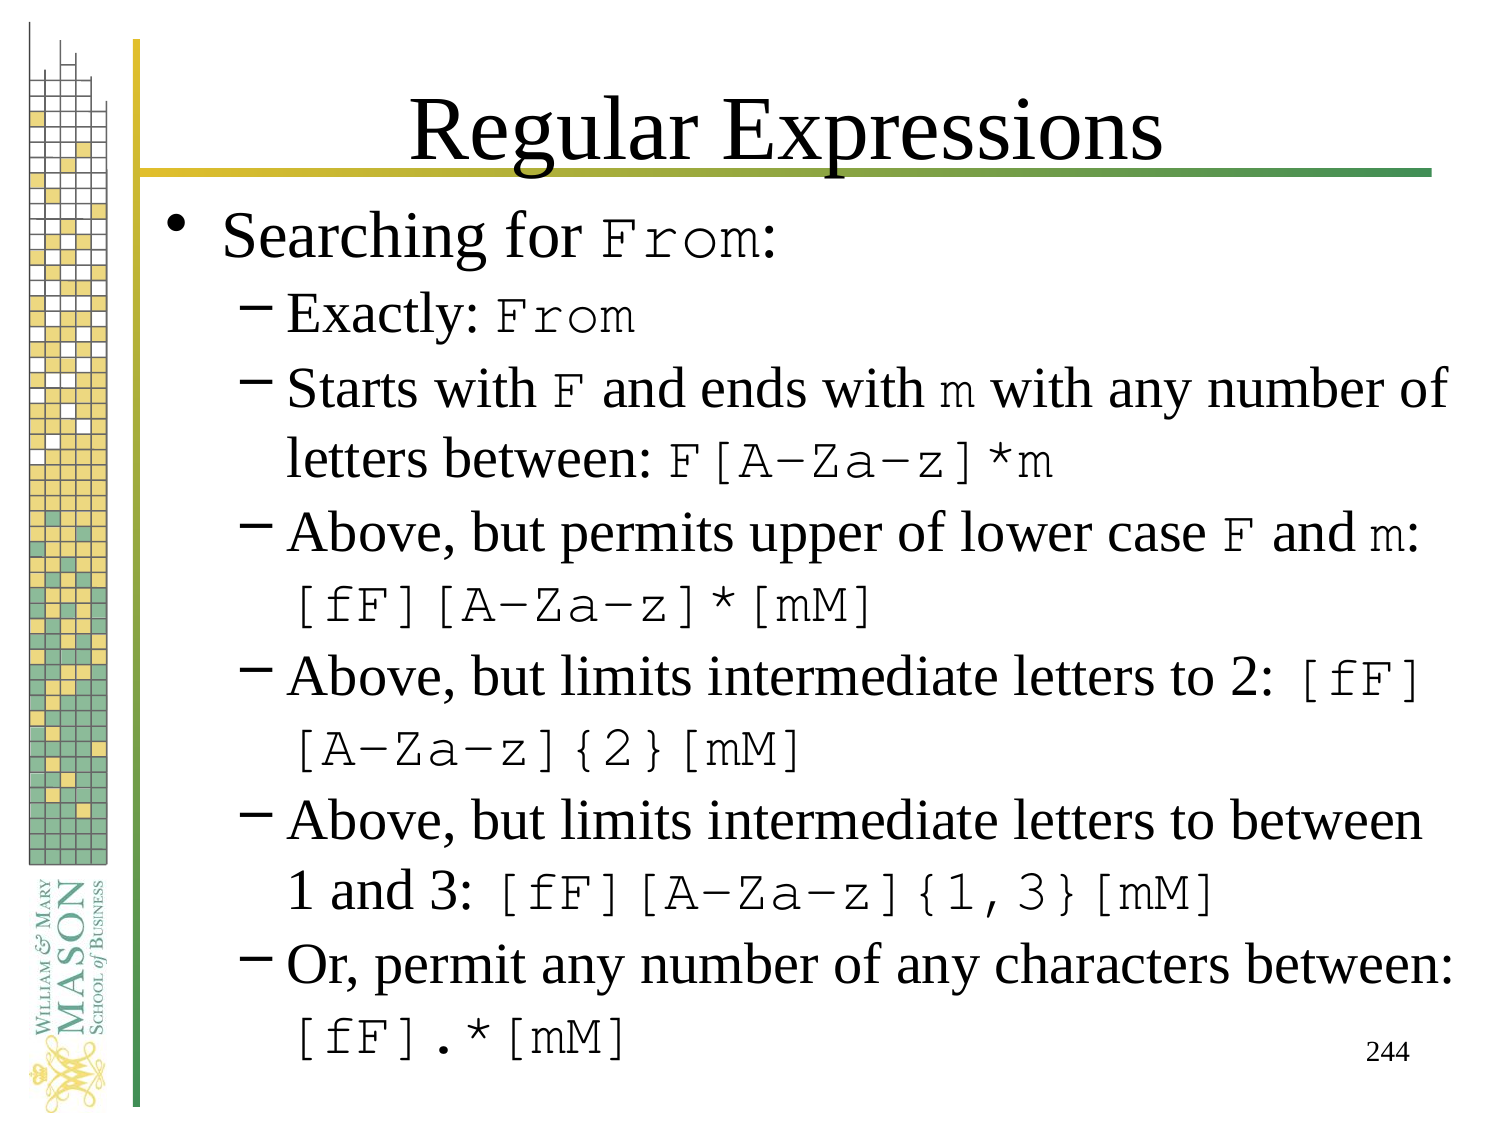

# Regular Expressions
Searching for From:
Exactly: From
Starts with F and ends with m with any number of letters between: F[A-Za-z]*m
Above, but permits upper of lower case F and m: [fF][A-Za-z]*[mM]
Above, but limits intermediate letters to 2: [fF][A-Za-z]{2}[mM]
Above, but limits intermediate letters to between 1 and 3: [fF][A-Za-z]{1,3}[mM]
Or, permit any number of any characters between: [fF].*[mM]
244